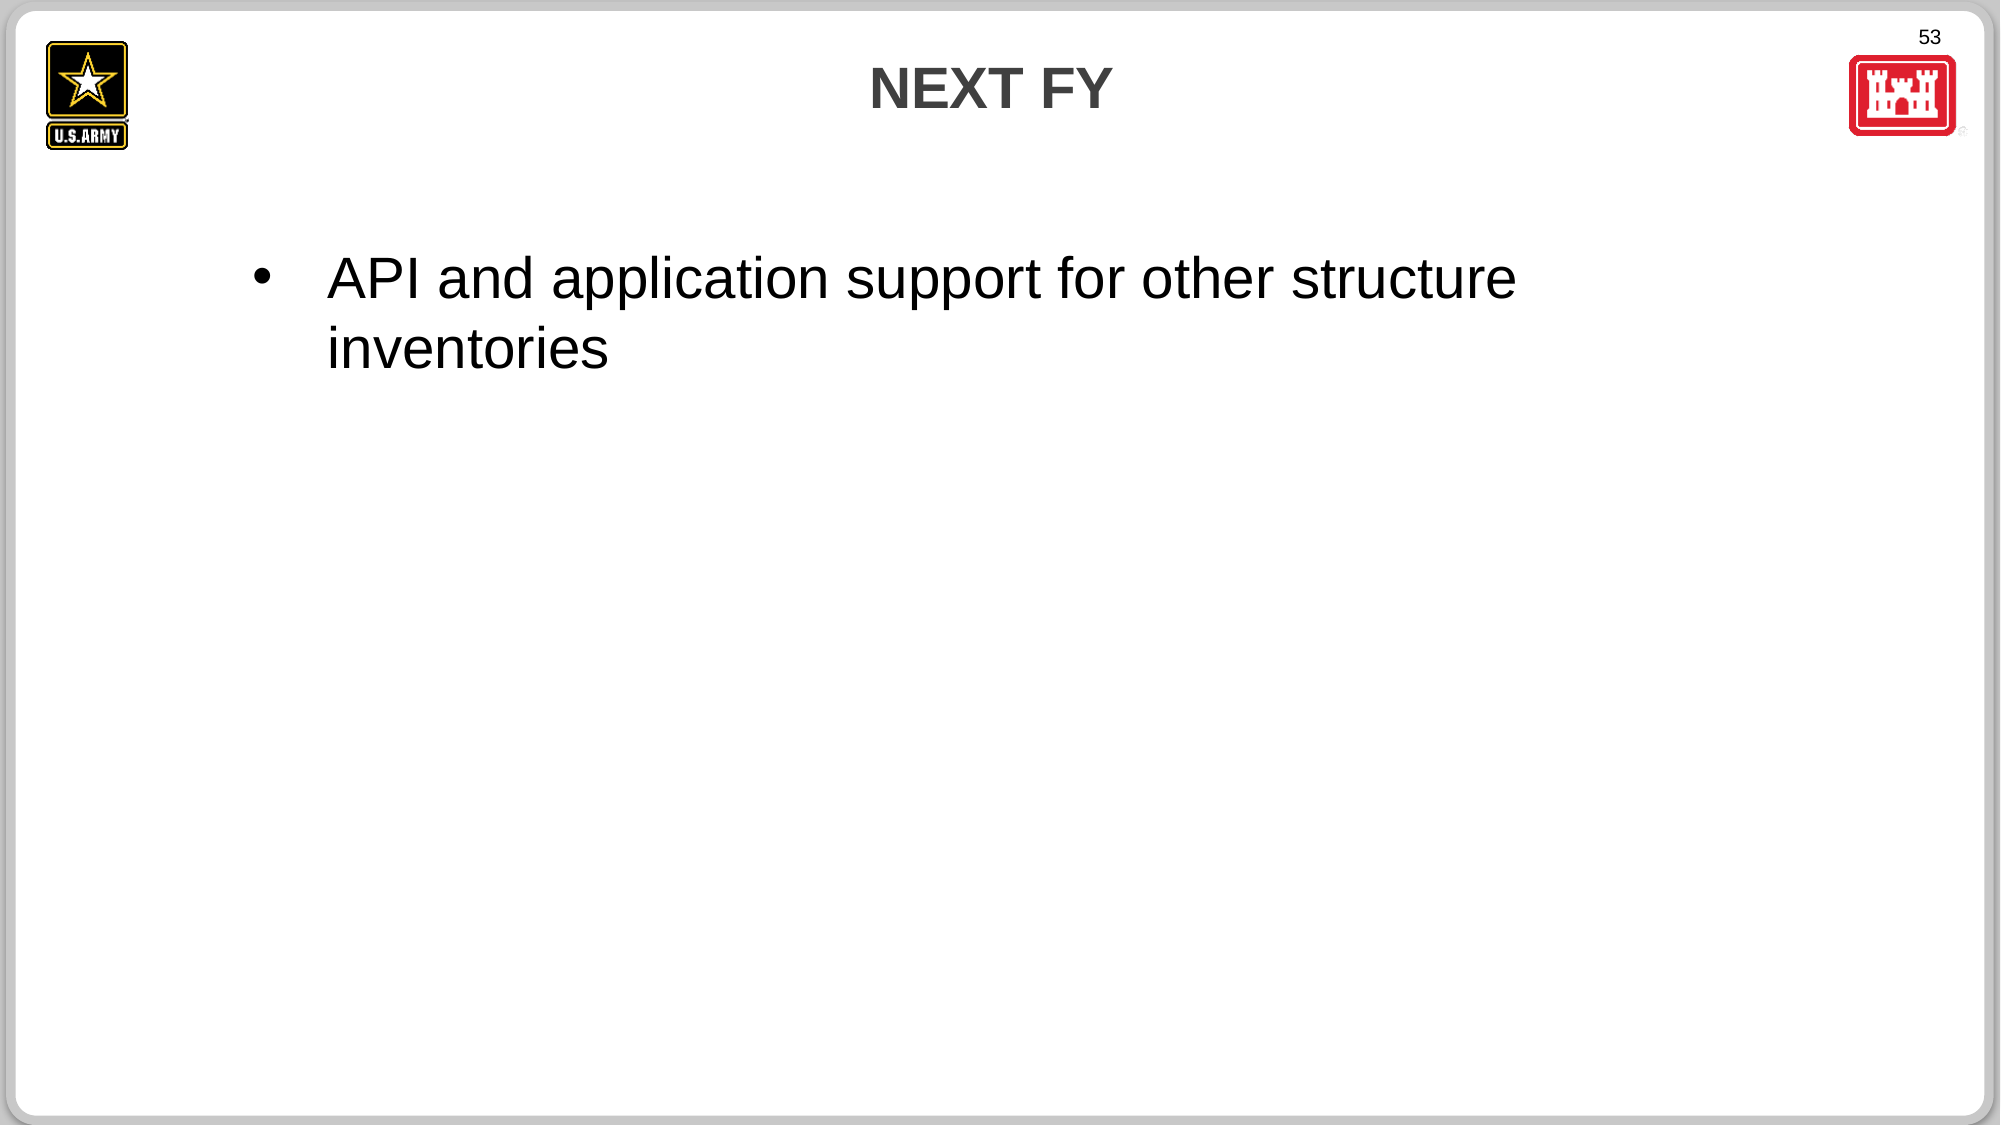

# Next FY
API and application support for other structure inventories